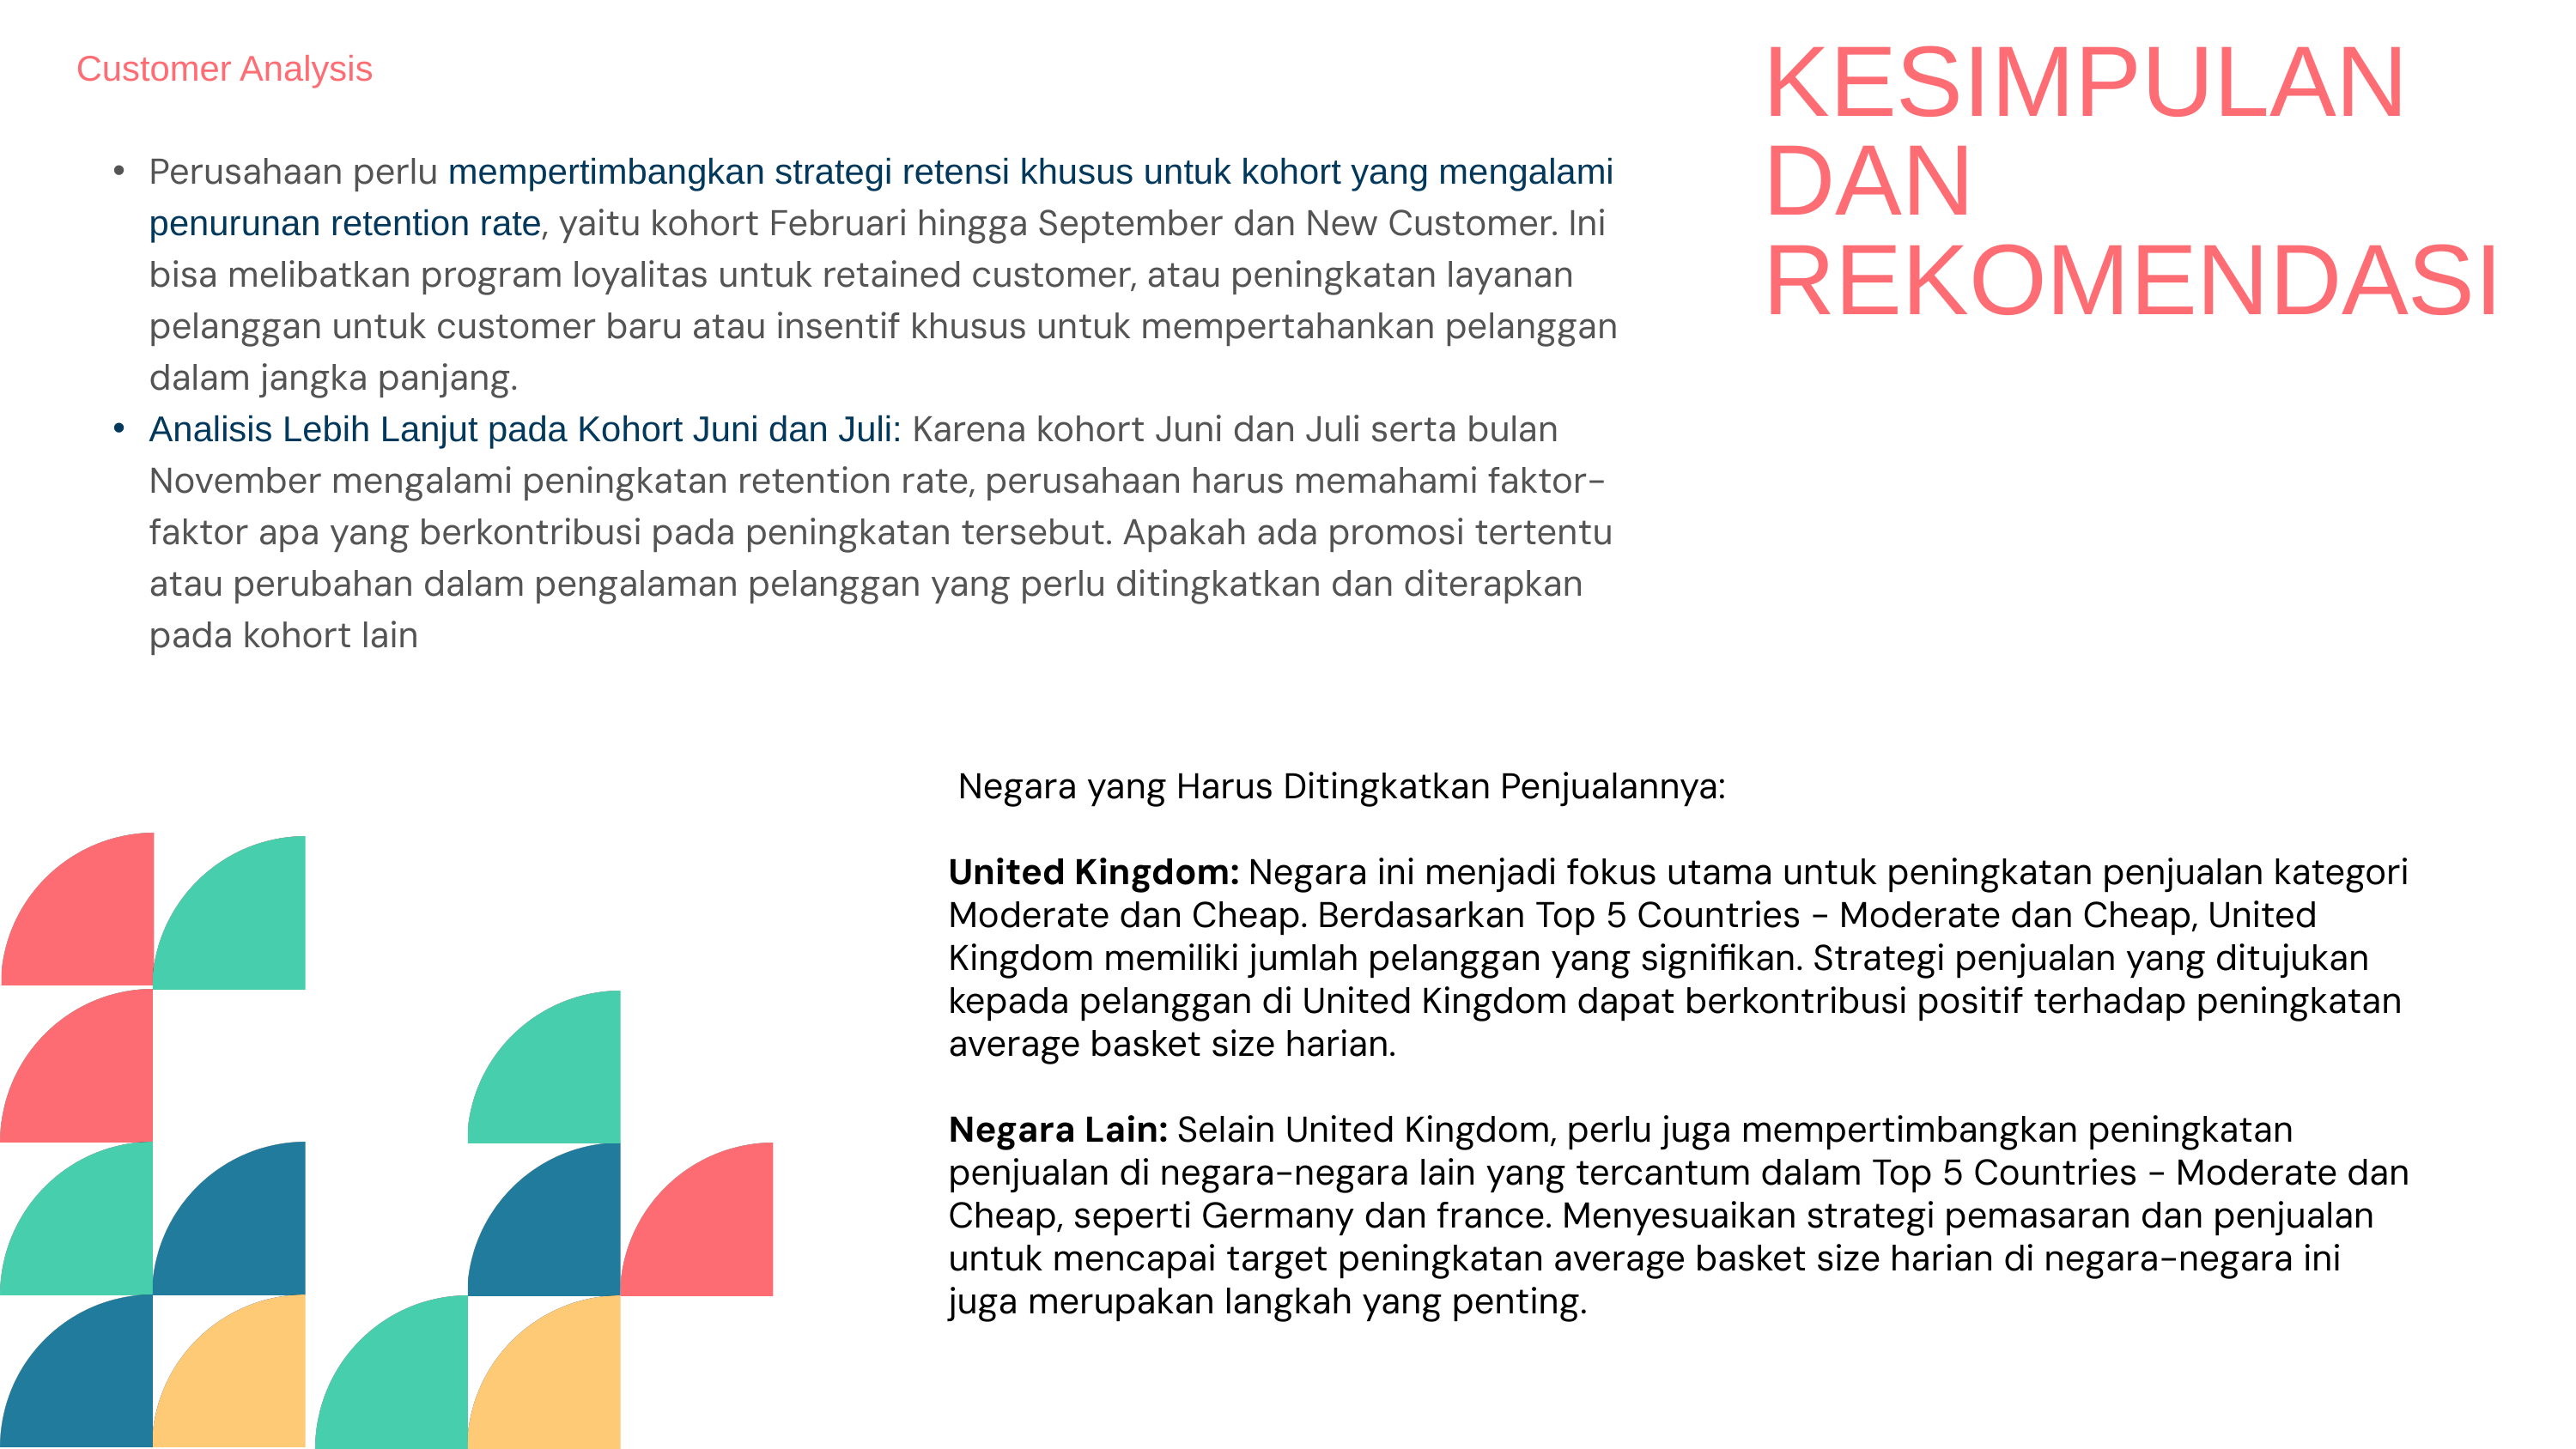

Customer Analysis

Perusahaan perlu mempertimbangkan strategi retensi khusus untuk kohort yang mengalami penurunan retention rate, yaitu kohort Februari hingga September dan New Customer. Ini bisa melibatkan program loyalitas untuk retained customer, atau peningkatan layanan pelanggan untuk customer baru atau insentif khusus untuk mempertahankan pelanggan dalam jangka panjang.
Analisis Lebih Lanjut pada Kohort Juni dan Juli: Karena kohort Juni dan Juli serta bulan November mengalami peningkatan retention rate, perusahaan harus memahami faktor-faktor apa yang berkontribusi pada peningkatan tersebut. Apakah ada promosi tertentu atau perubahan dalam pengalaman pelanggan yang perlu ditingkatkan dan diterapkan pada kohort lain
KESIMPULAN DAN REKOMENDASI
 Negara yang Harus Ditingkatkan Penjualannya:

United Kingdom: Negara ini menjadi fokus utama untuk peningkatan penjualan kategori Moderate dan Cheap. Berdasarkan Top 5 Countries - Moderate dan Cheap, United Kingdom memiliki jumlah pelanggan yang signifikan. Strategi penjualan yang ditujukan kepada pelanggan di United Kingdom dapat berkontribusi positif terhadap peningkatan average basket size harian.

Negara Lain: Selain United Kingdom, perlu juga mempertimbangkan peningkatan penjualan di negara-negara lain yang tercantum dalam Top 5 Countries - Moderate dan Cheap, seperti Germany dan france. Menyesuaikan strategi pemasaran dan penjualan untuk mencapai target peningkatan average basket size harian di negara-negara ini juga merupakan langkah yang penting.